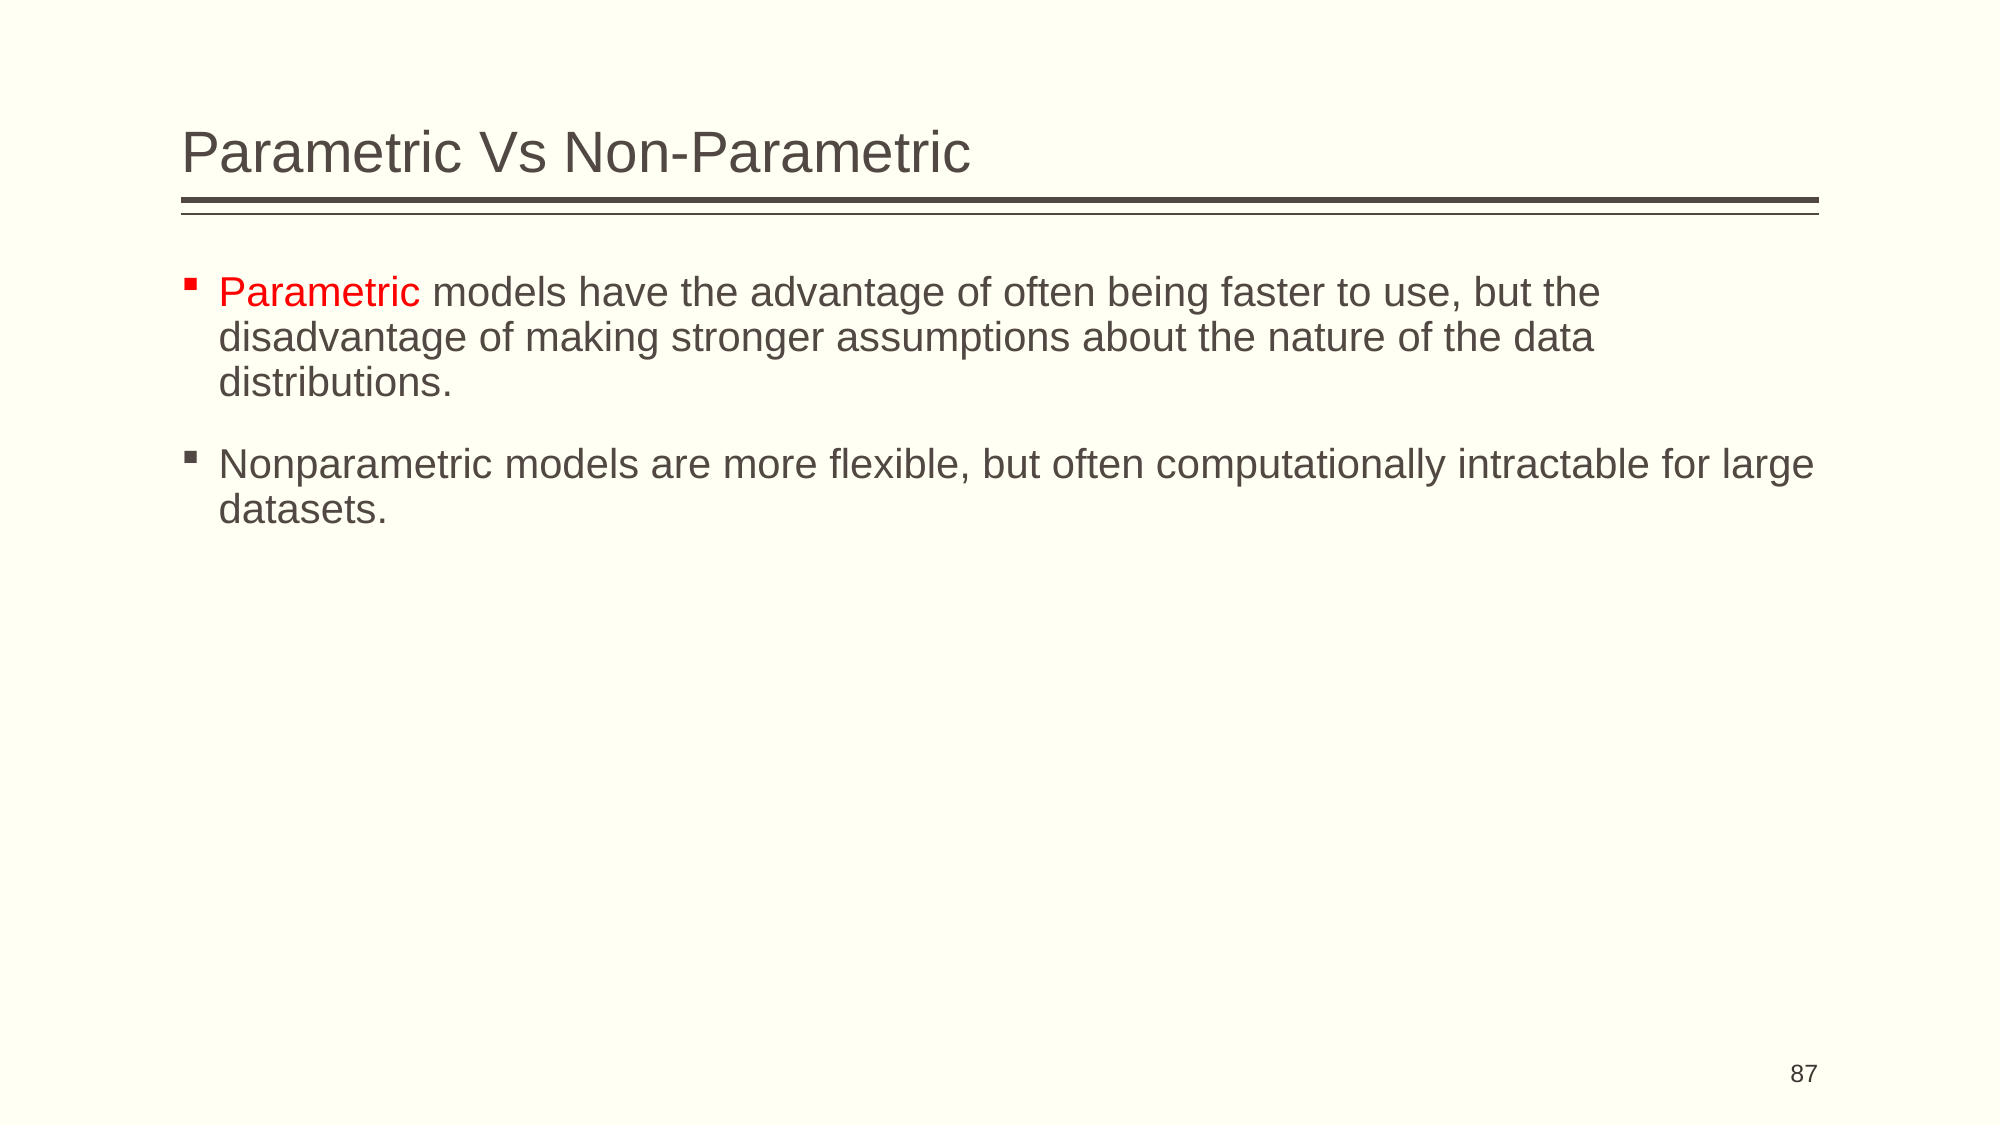

# Parametric Vs Non-Parametric
Parametric models have the advantage of often being faster to use, but the disadvantage of making stronger assumptions about the nature of the data distributions.
Nonparametric models are more flexible, but often computationally intractable for large datasets.
87